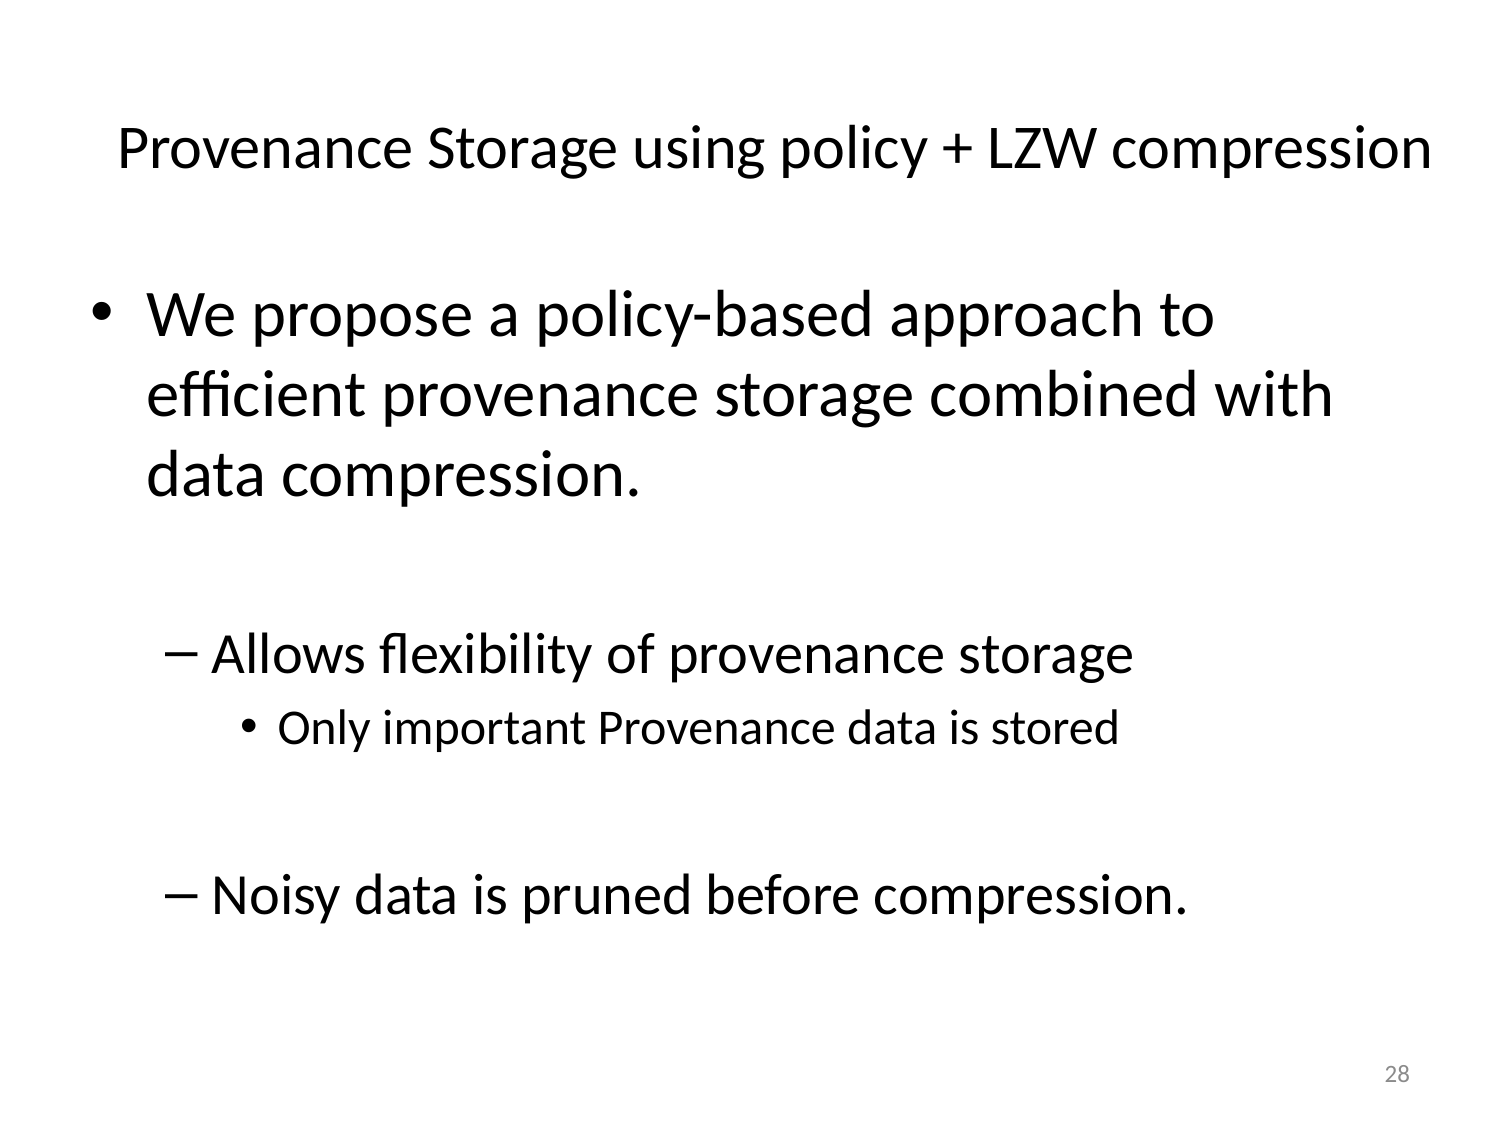

# Provenance Storage using policy + LZW compression
We propose a policy-based approach to efficient provenance storage combined with data compression.

Allows flexibility of provenance storage
Only important Provenance data is stored

Noisy data is pruned before compression.

28